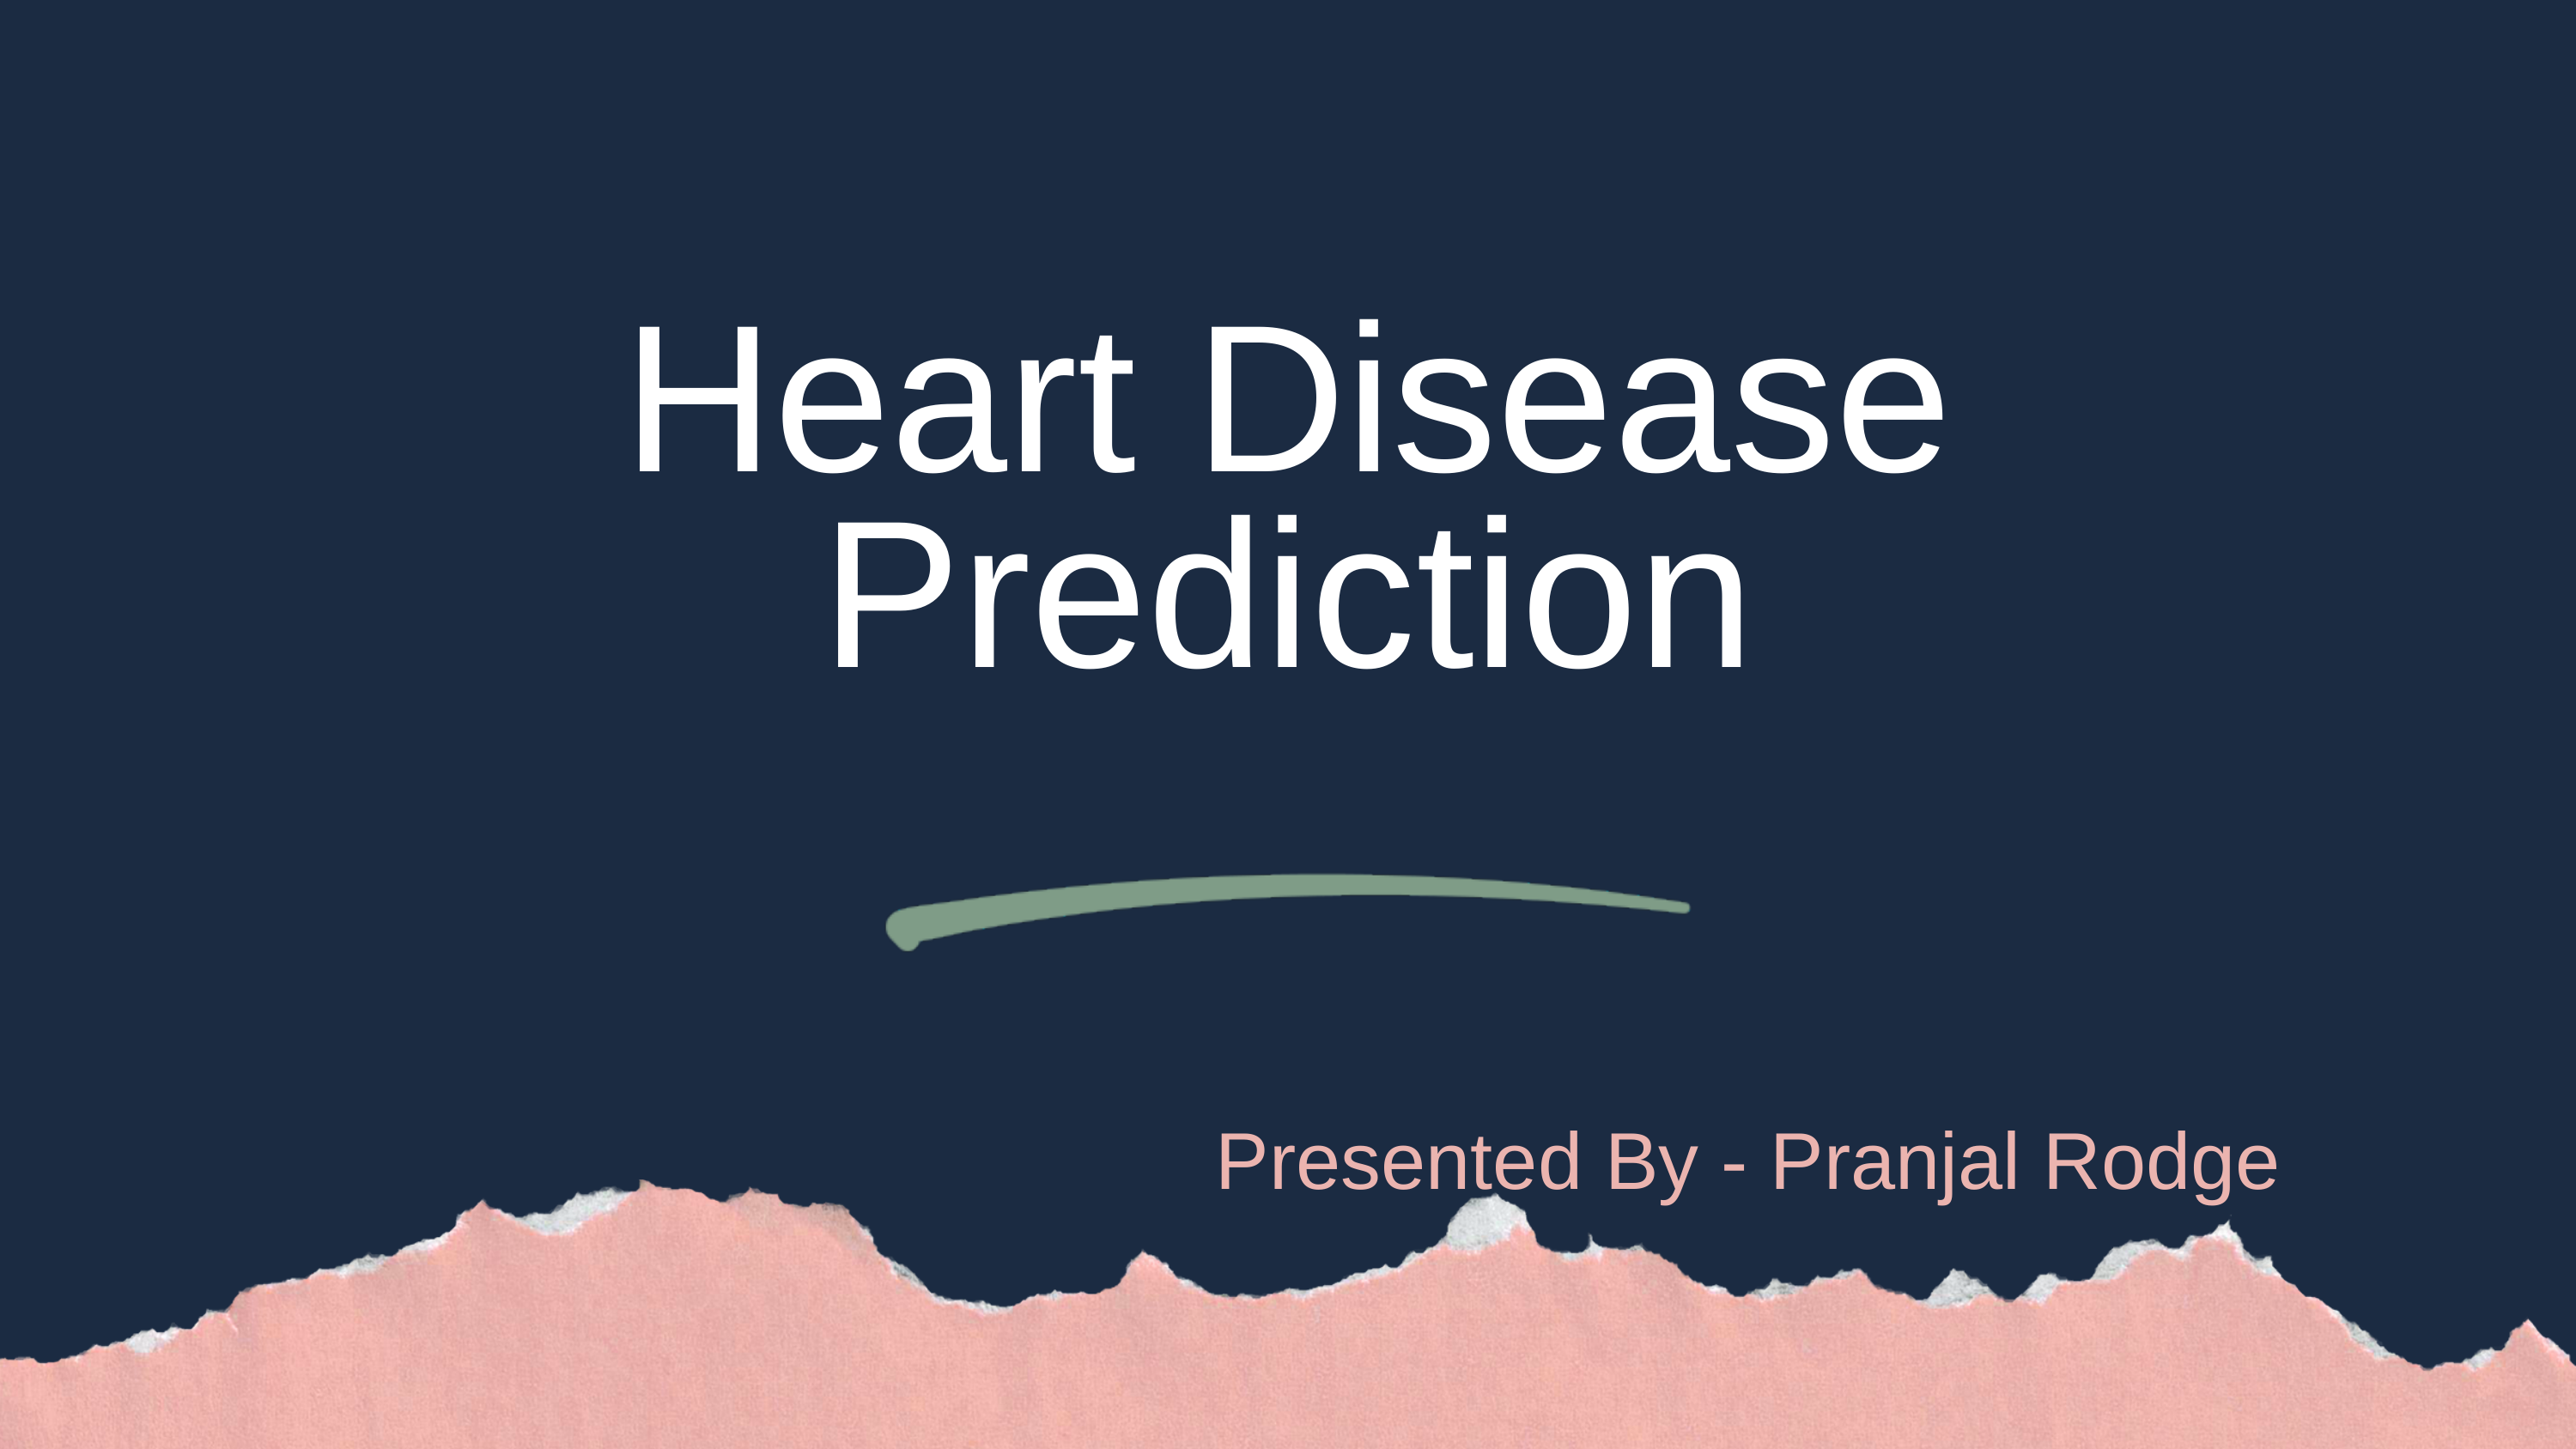

Heart Disease Prediction

Presented By - Pranjal Rodge